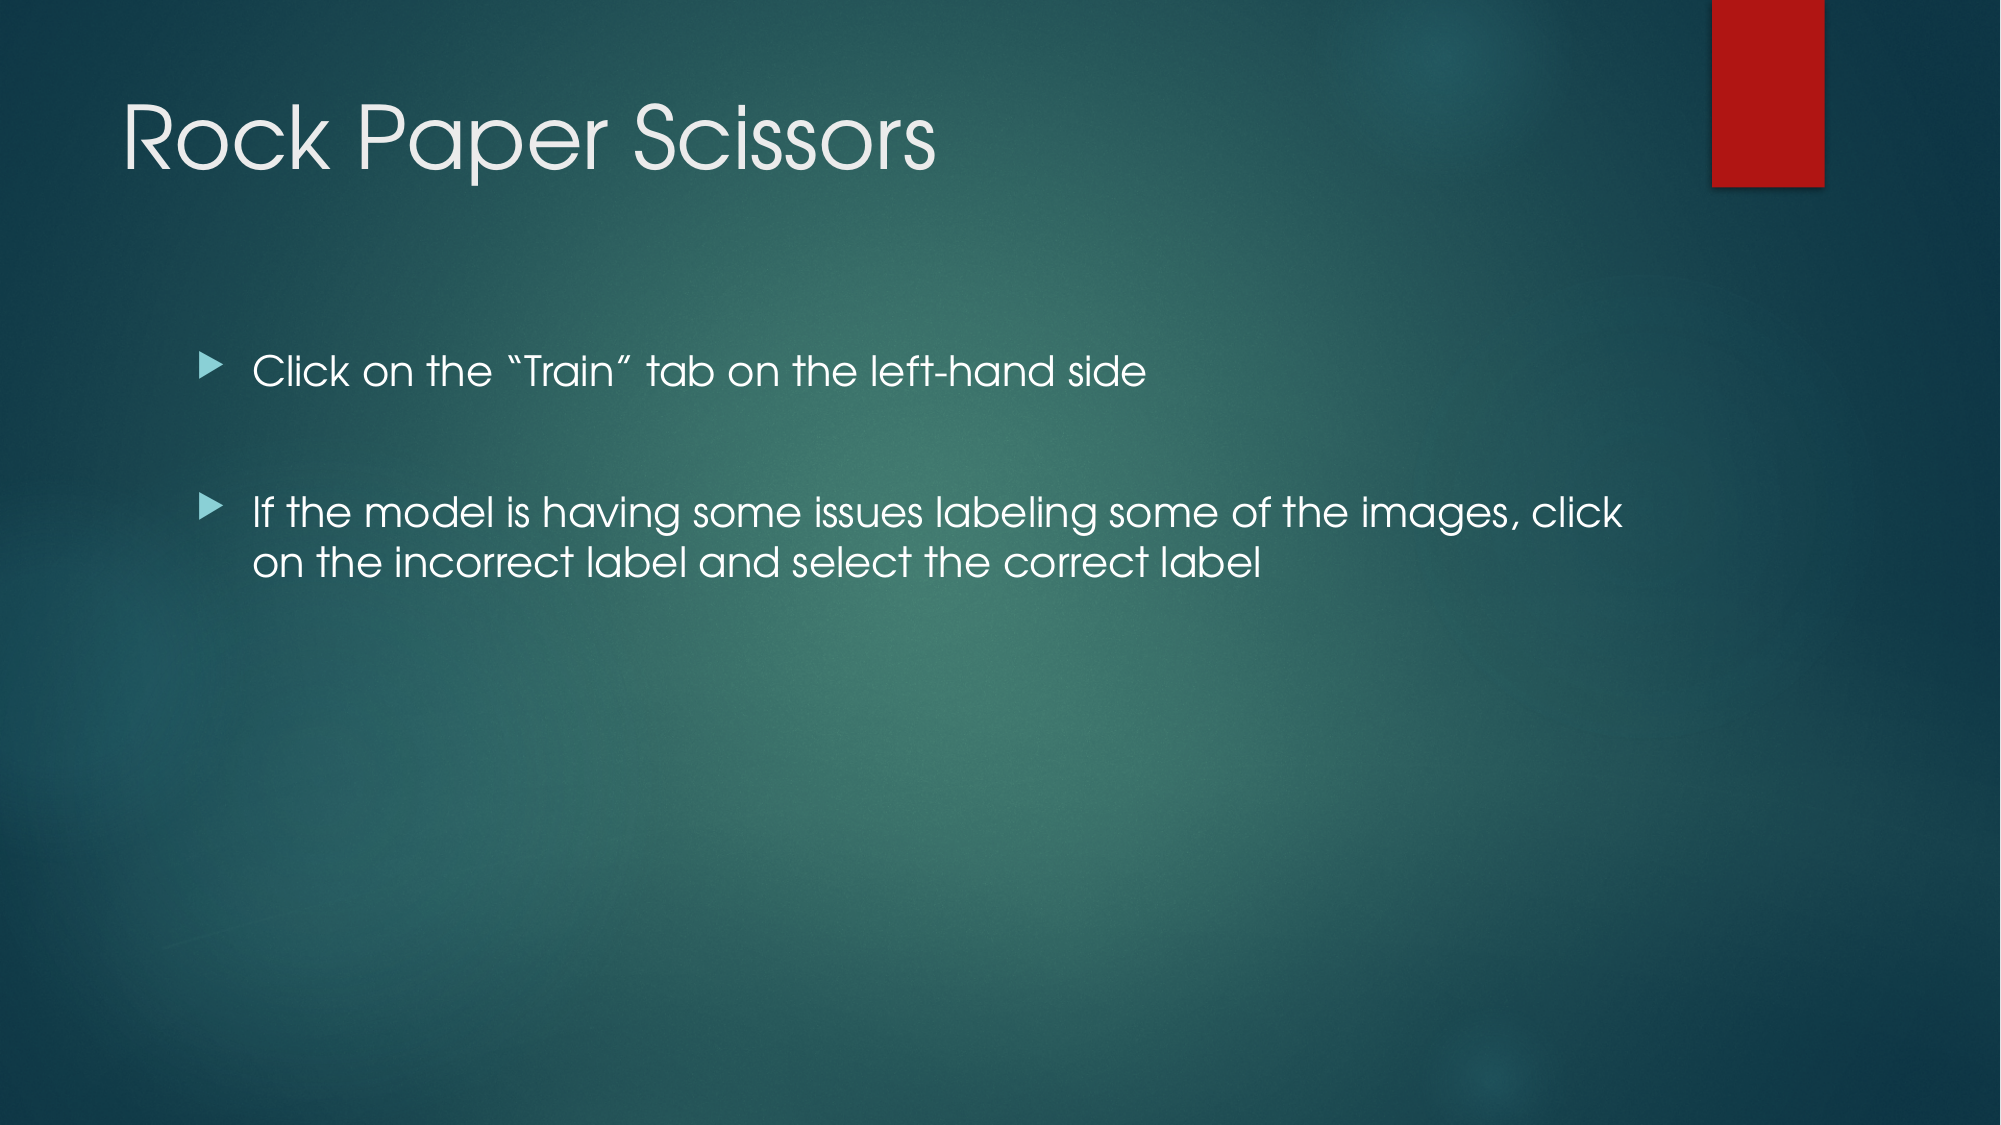

# Rock Paper Scissors
Click on the “Train” tab on the left-hand side

If the model is having some issues labeling some of the images, click on the incorrect label and select the correct label